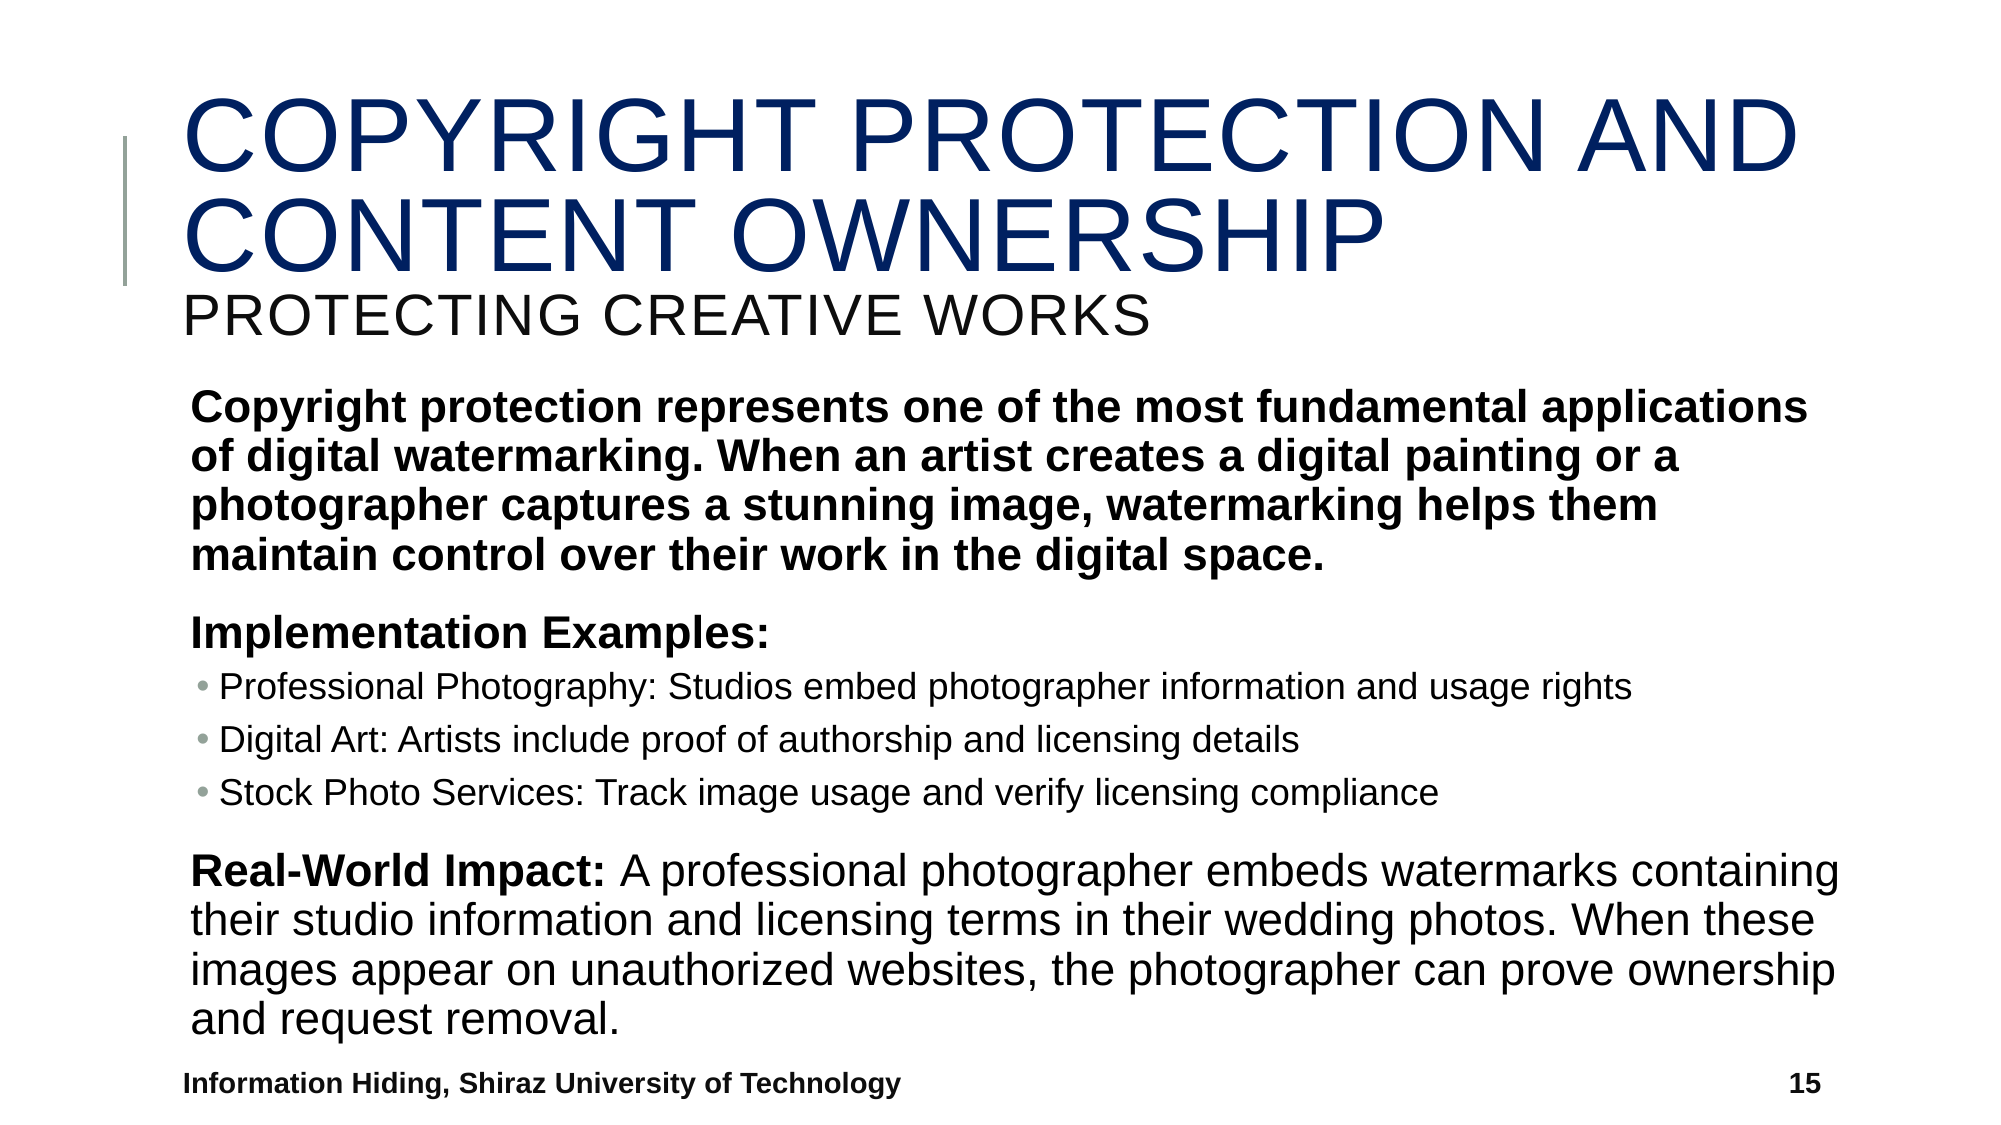

# Copyright Protection and Content Ownership Protecting Creative Works
Copyright protection represents one of the most fundamental applications of digital watermarking. When an artist creates a digital painting or a photographer captures a stunning image, watermarking helps them maintain control over their work in the digital space.
Implementation Examples:
Professional Photography: Studios embed photographer information and usage rights
Digital Art: Artists include proof of authorship and licensing details
Stock Photo Services: Track image usage and verify licensing compliance
Real-World Impact: A professional photographer embeds watermarks containing their studio information and licensing terms in their wedding photos. When these images appear on unauthorized websites, the photographer can prove ownership and request removal.
Information Hiding, Shiraz University of Technology
15